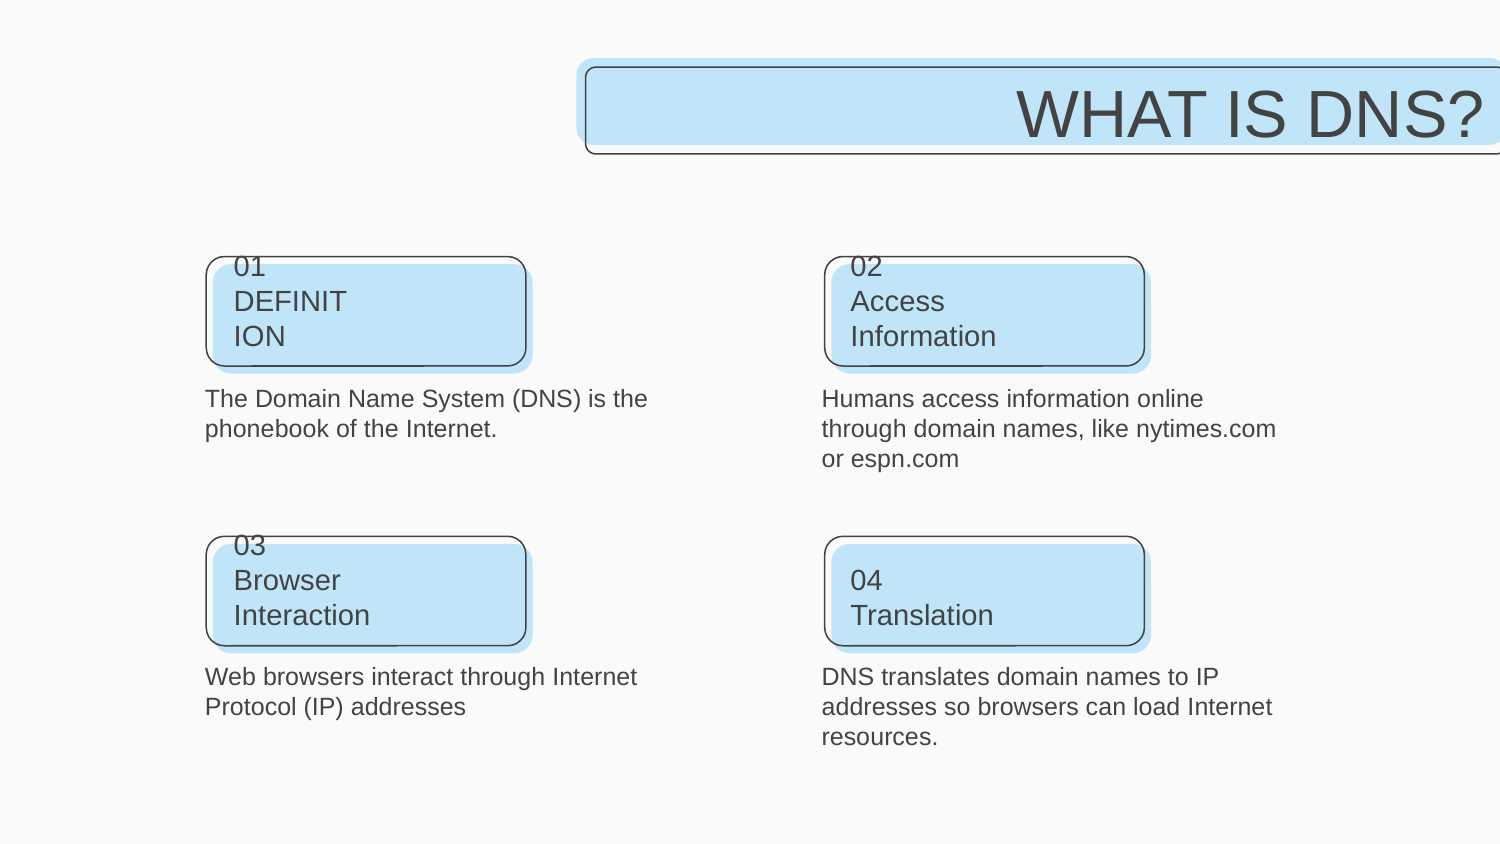

WHAT IS DNS?

# 01
DEFINITION
02
Access Information
The Domain Name System (DNS) is the phonebook of the Internet.
Humans access information online through domain names, like nytimes.com or espn.com

03
Browser Interaction
04
Translation
DNS translates domain names to IP addresses so browsers can load Internet resources.
Web browsers interact through Internet Protocol (IP) addresses